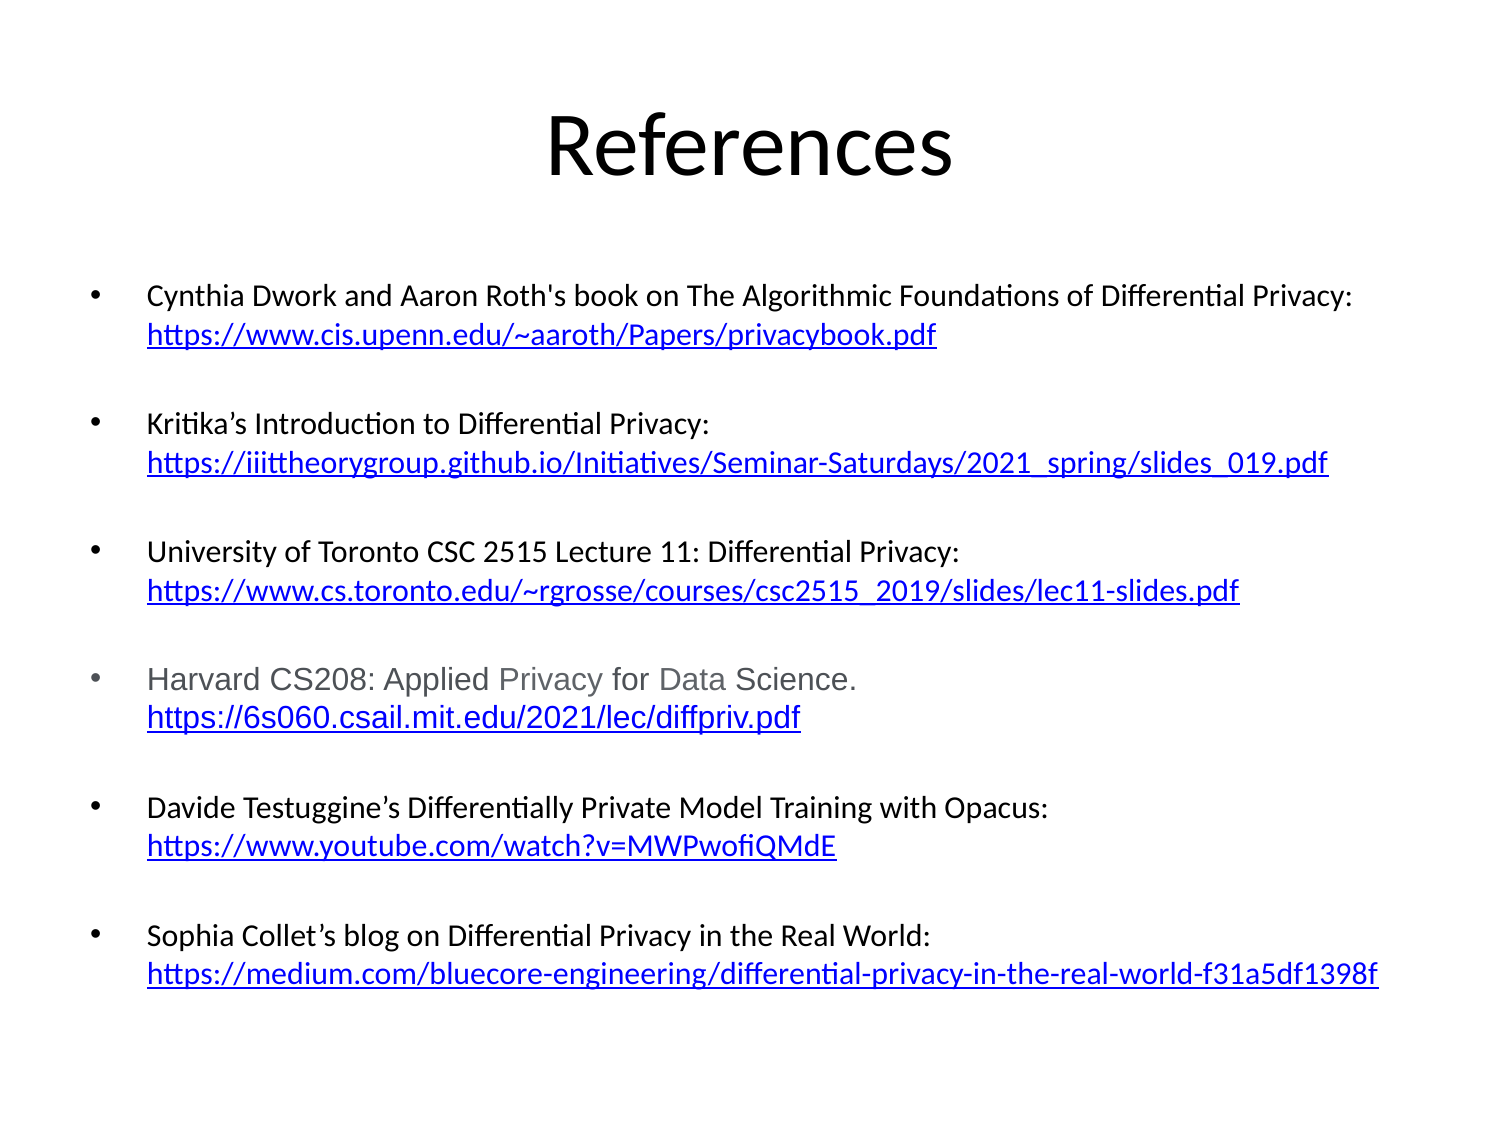

# References
Cynthia Dwork and Aaron Roth's book on The Algorithmic Foundations of Differential Privacy: https://www.cis.upenn.edu/~aaroth/Papers/privacybook.pdf

Kritika’s Introduction to Differential Privacy: https://iiittheorygroup.github.io/Initiatives/Seminar-Saturdays/2021_spring/slides_019.pdf

University of Toronto CSC 2515 Lecture 11: Differential Privacy: https://www.cs.toronto.edu/~rgrosse/courses/csc2515_2019/slides/lec11-slides.pdf

Harvard CS208: Applied Privacy for Data Science. https://6s060.csail.mit.edu/2021/lec/diffpriv.pdf

Davide Testuggine’s Differentially Private Model Training with Opacus: https://www.youtube.com/watch?v=MWPwofiQMdE

Sophia Collet’s blog on Differential Privacy in the Real World: https://medium.com/bluecore-engineering/differential-privacy-in-the-real-world-f31a5df1398f